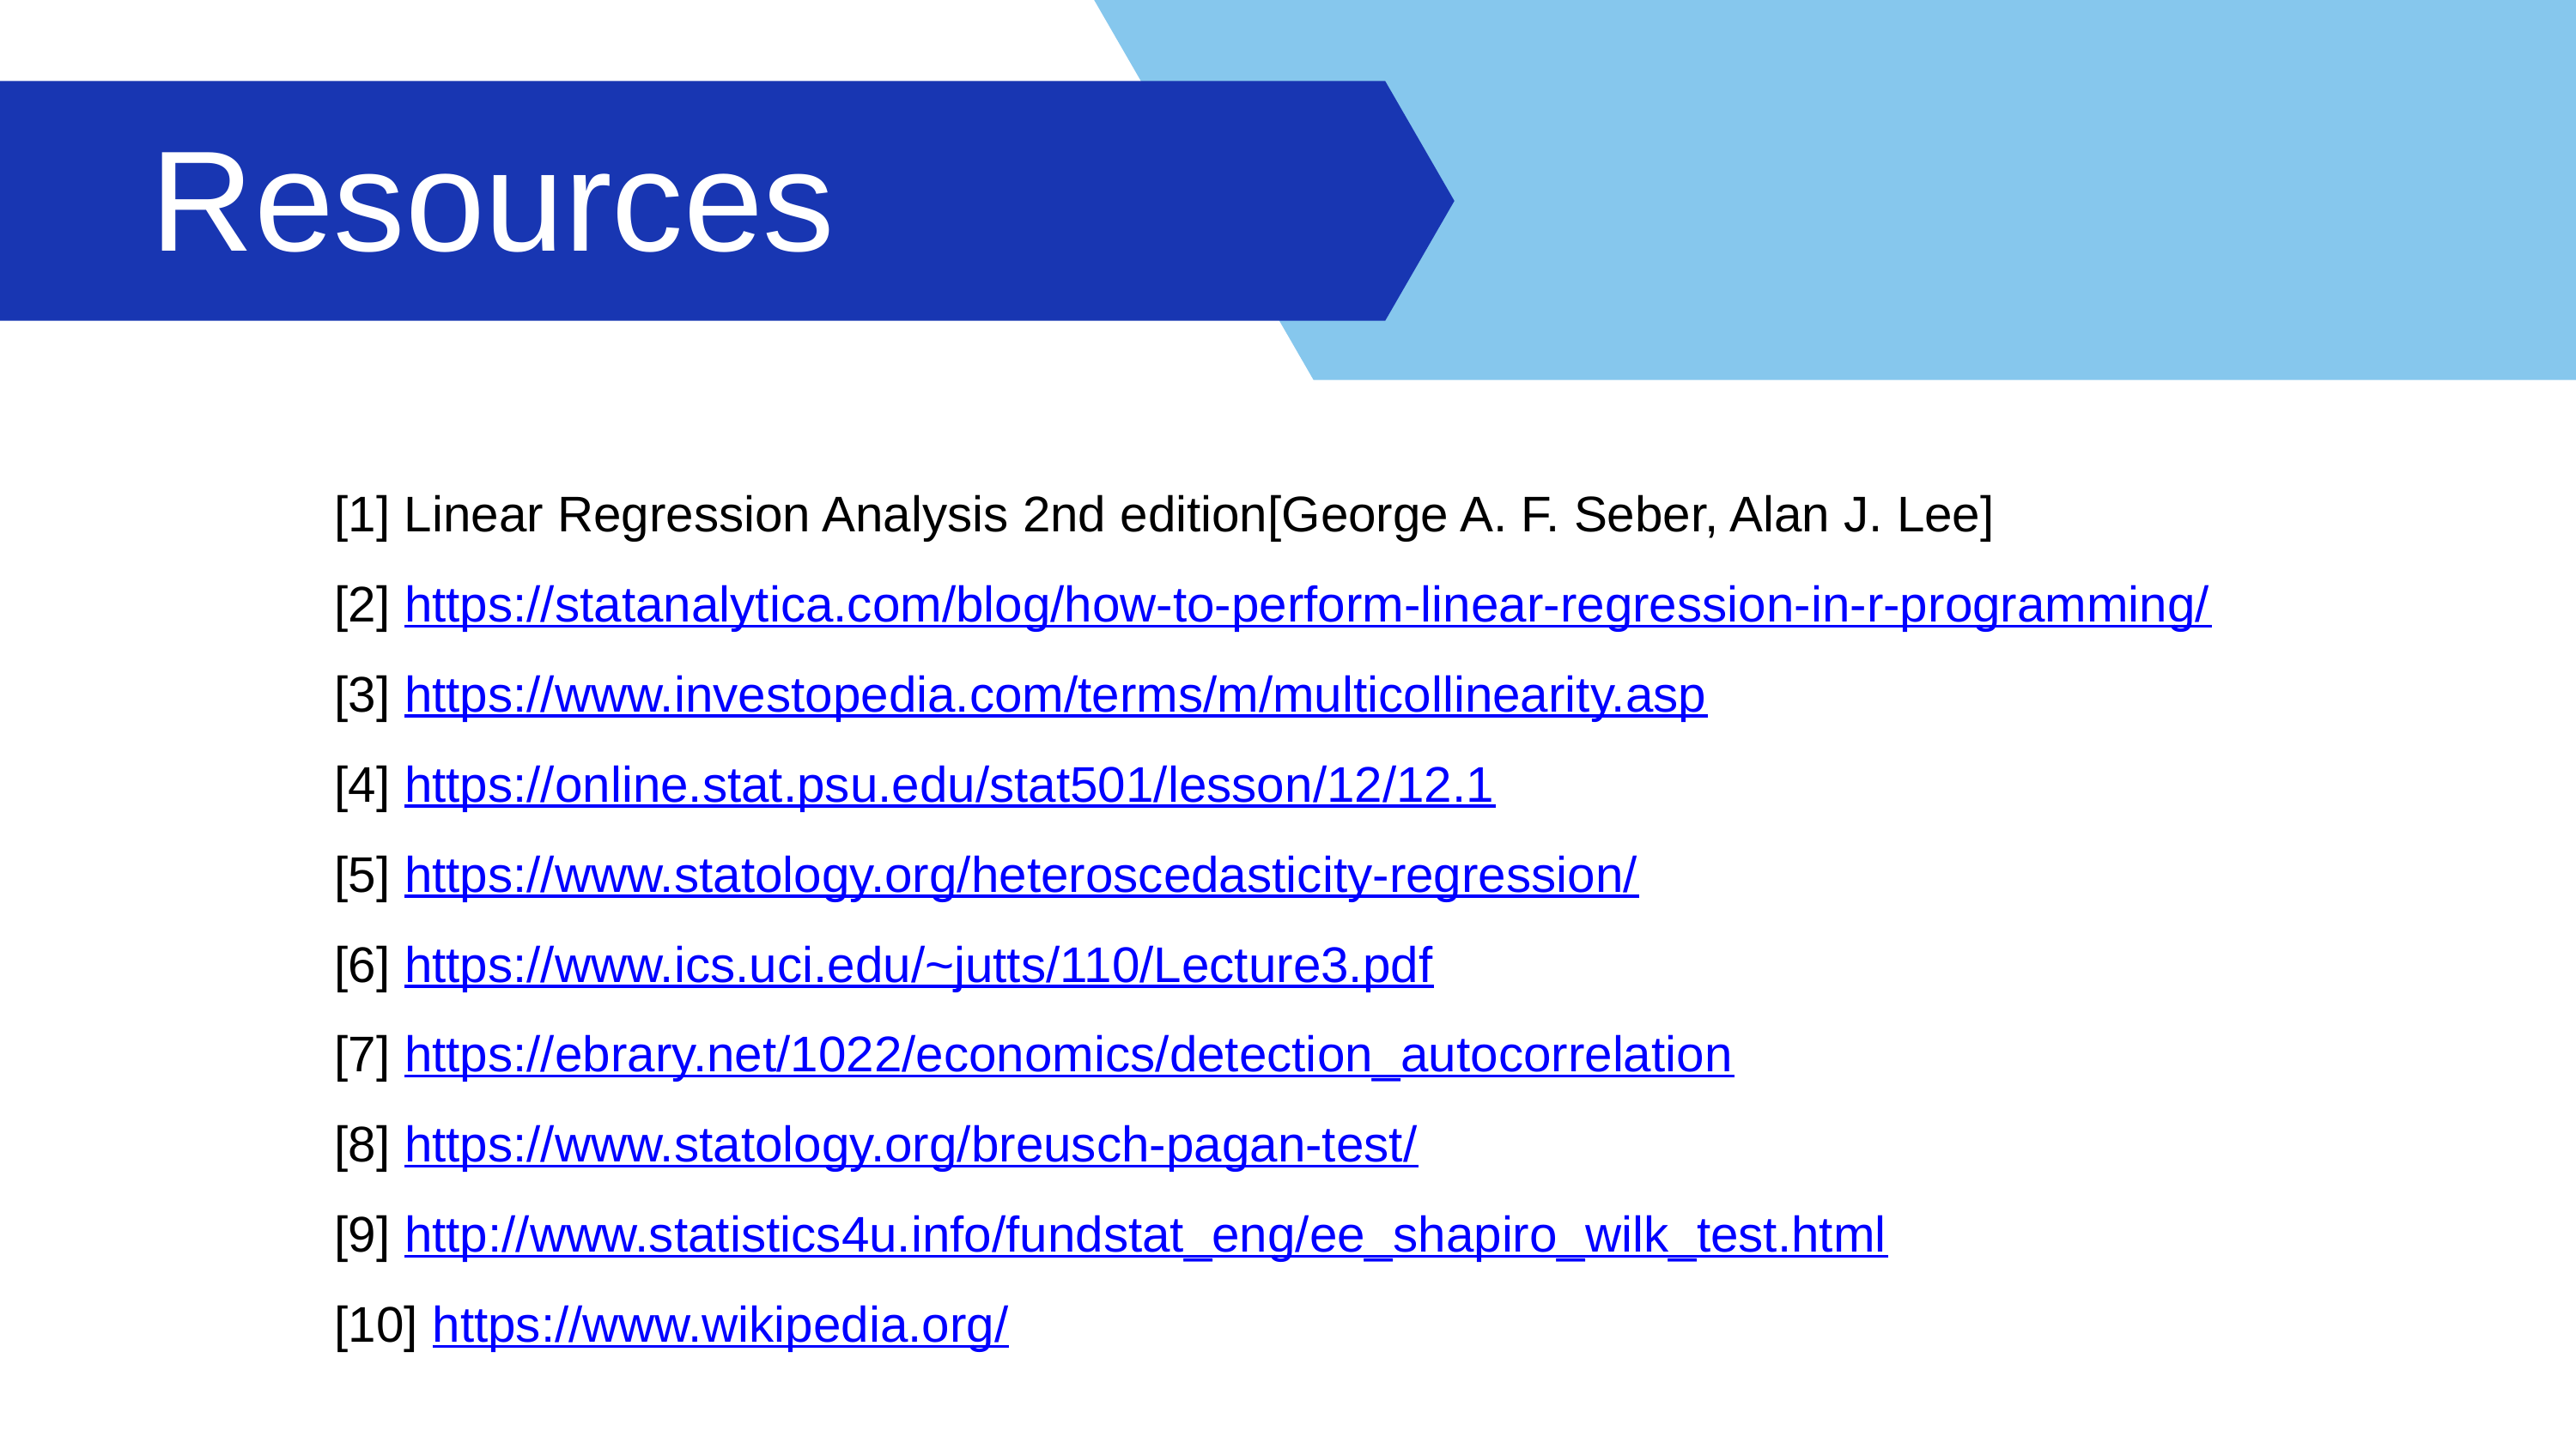

Resources
[1] Linear Regression Analysis 2nd edition[George A. F. Seber, Alan J. Lee]
[2] https://statanalytica.com/blog/how-to-perform-linear-regression-in-r-programming/
[3] https://www.investopedia.com/terms/m/multicollinearity.asp
[4] https://online.stat.psu.edu/stat501/lesson/12/12.1
[5] https://www.statology.org/heteroscedasticity-regression/
[6] https://www.ics.uci.edu/~jutts/110/Lecture3.pdf
[7] https://ebrary.net/1022/economics/detection_autocorrelation
[8] https://www.statology.org/breusch-pagan-test/
[9] http://www.statistics4u.info/fundstat_eng/ee_shapiro_wilk_test.html
[10] https://www.wikipedia.org/